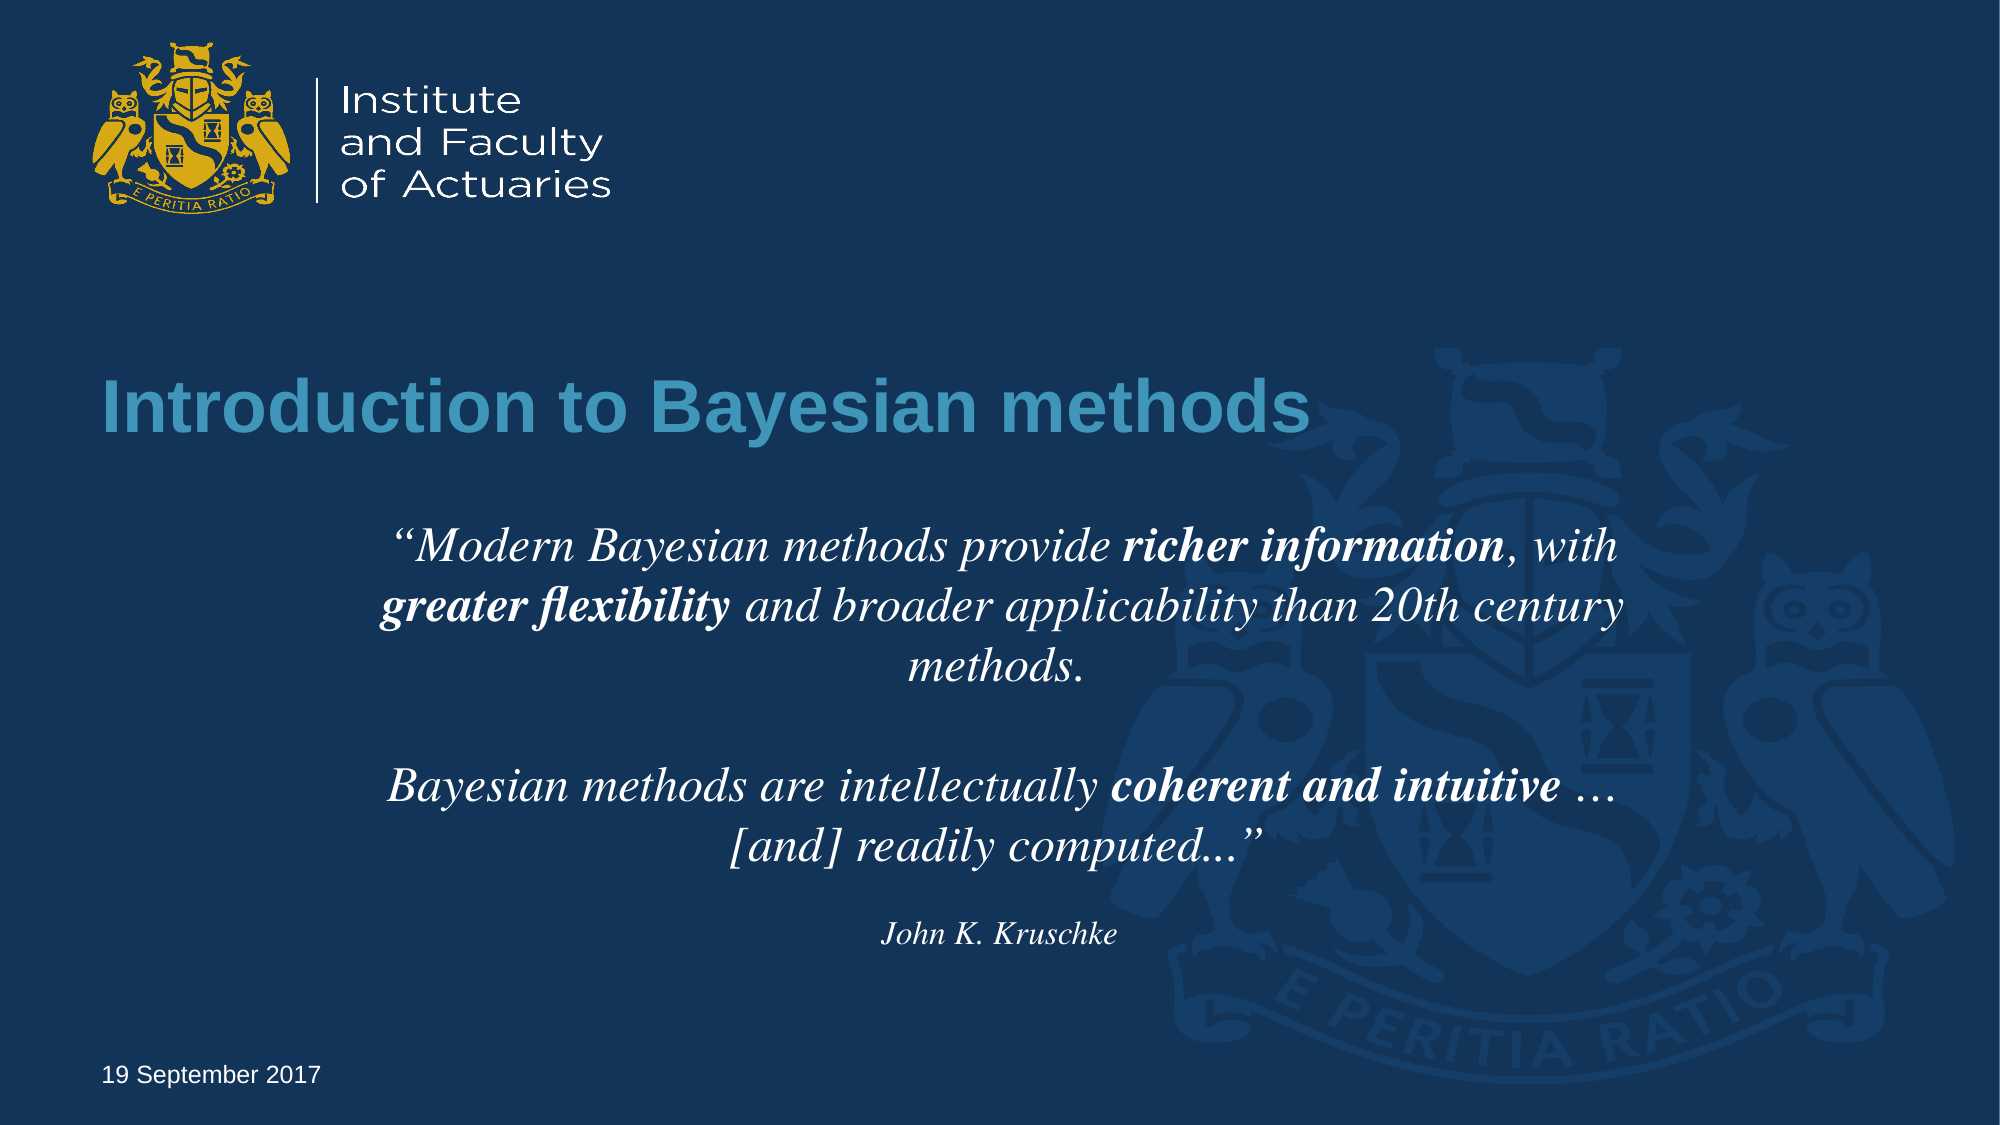

# Introduction to Bayesian methods
“Modern Bayesian methods provide richer information, with greater flexibility and broader applicability than 20th century methods.

Bayesian methods are intellectually coherent and intuitive …[and] readily computed...”

John K. Kruschke

19 September 2017